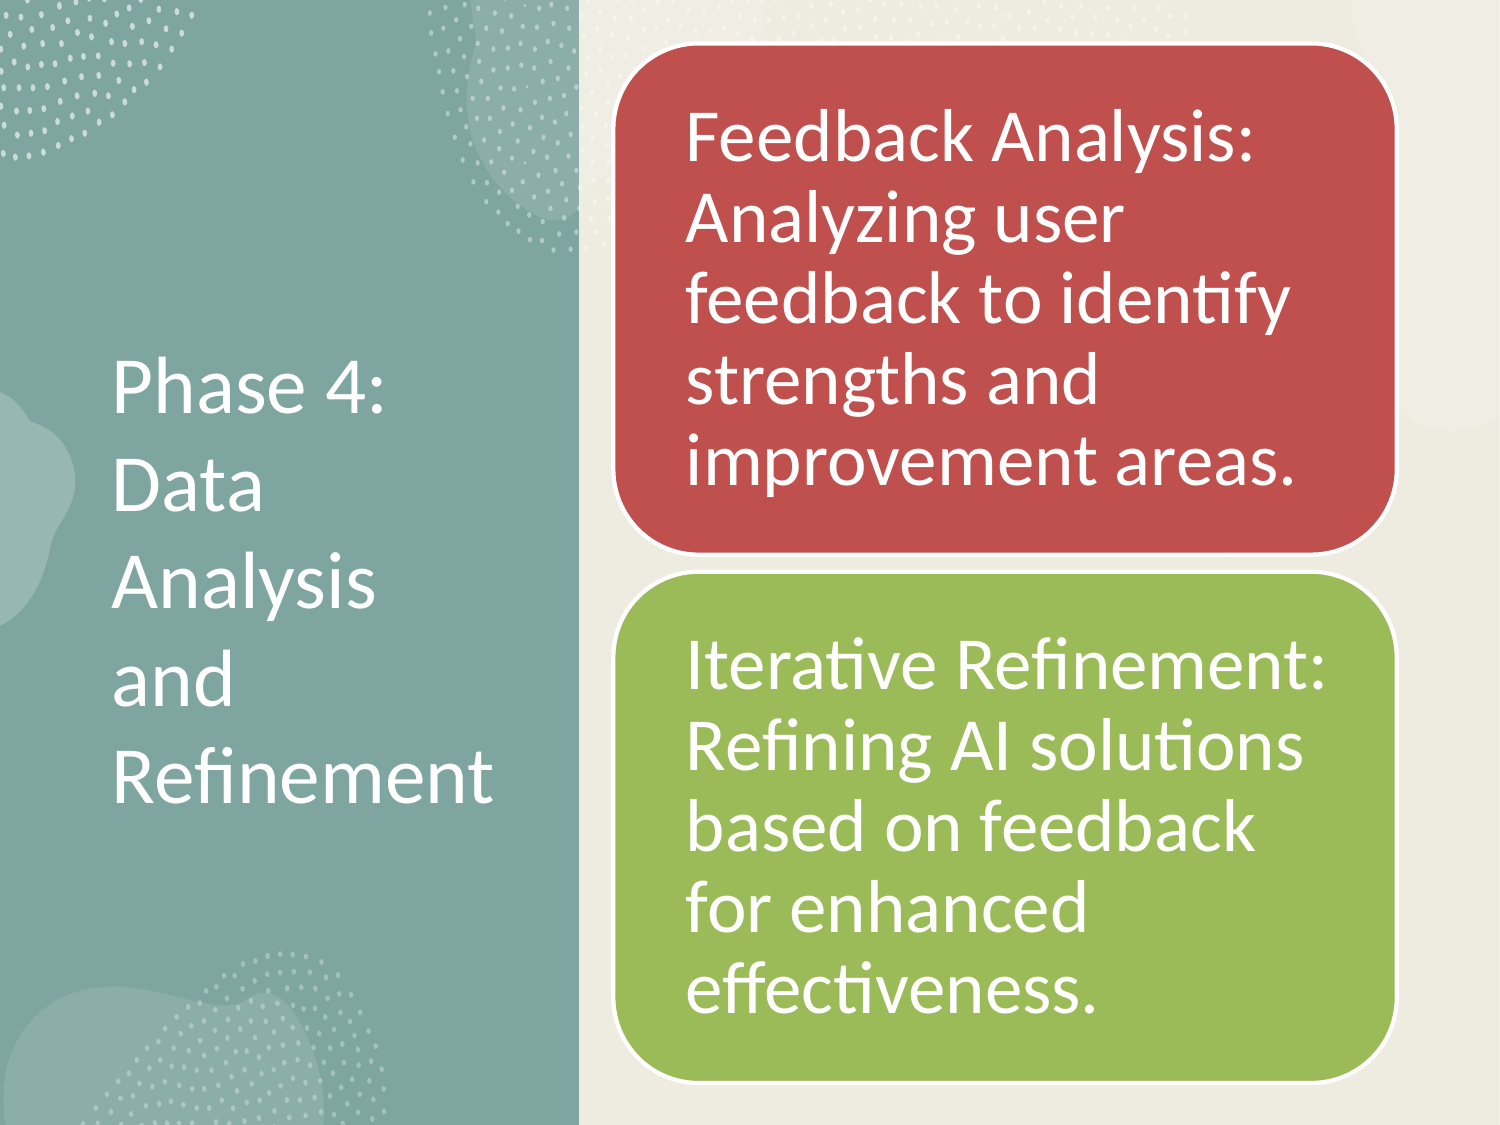

Feedback Analysis: Analyzing user feedback to identify strengths and improvement areas.
Iterative Refinement: Refining AI solutions based on feedback for enhanced effectiveness.
# Phase 4: Data Analysis and Refinement